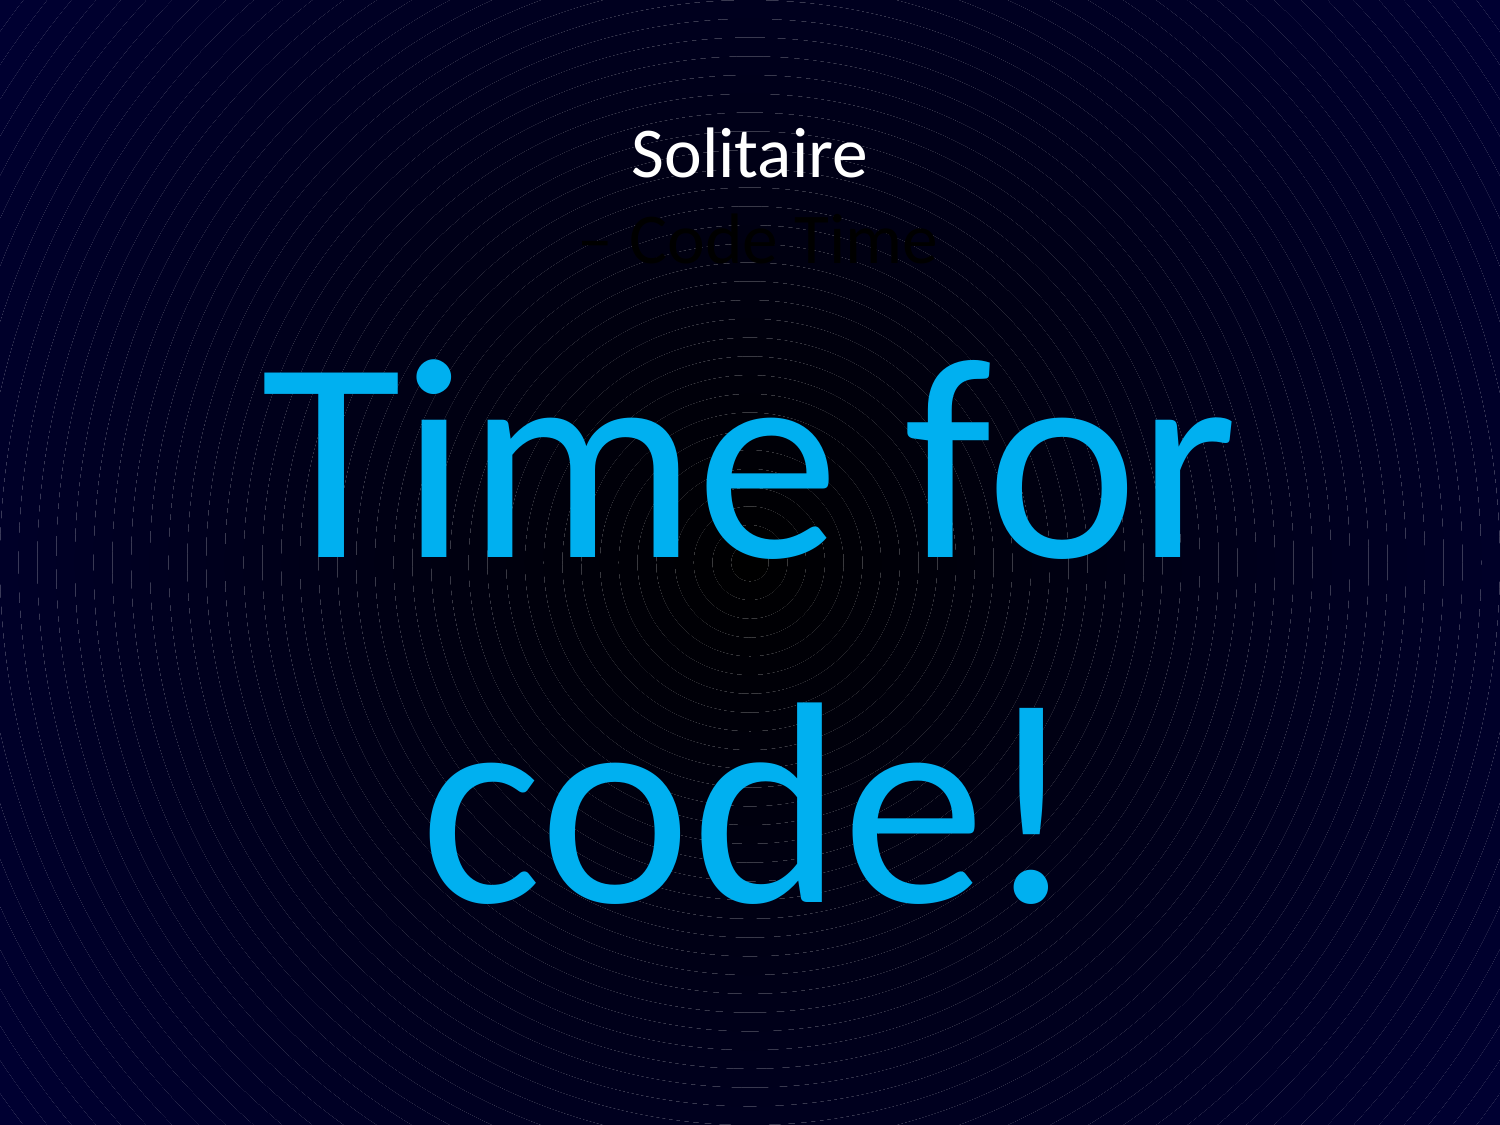

# Solitaire – Code Time
Time for code!